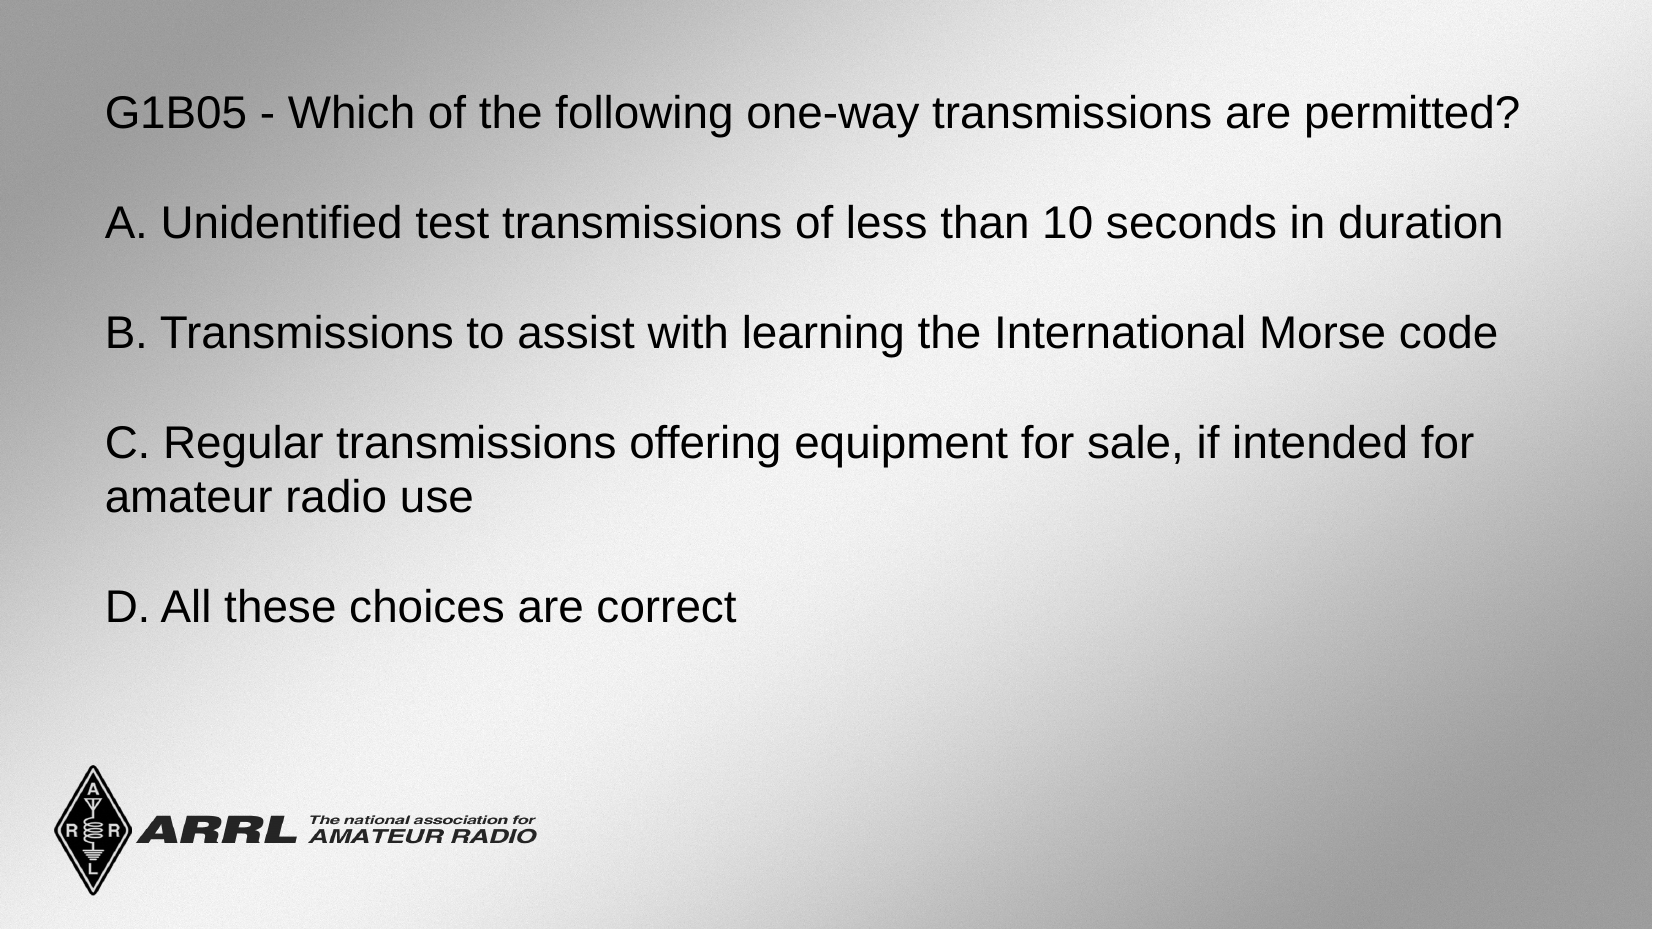

G1B05 - Which of the following one-way transmissions are permitted?

A. Unidentified test transmissions of less than 10 seconds in duration

B. Transmissions to assist with learning the International Morse code

C. Regular transmissions offering equipment for sale, if intended for amateur radio use

D. All these choices are correct